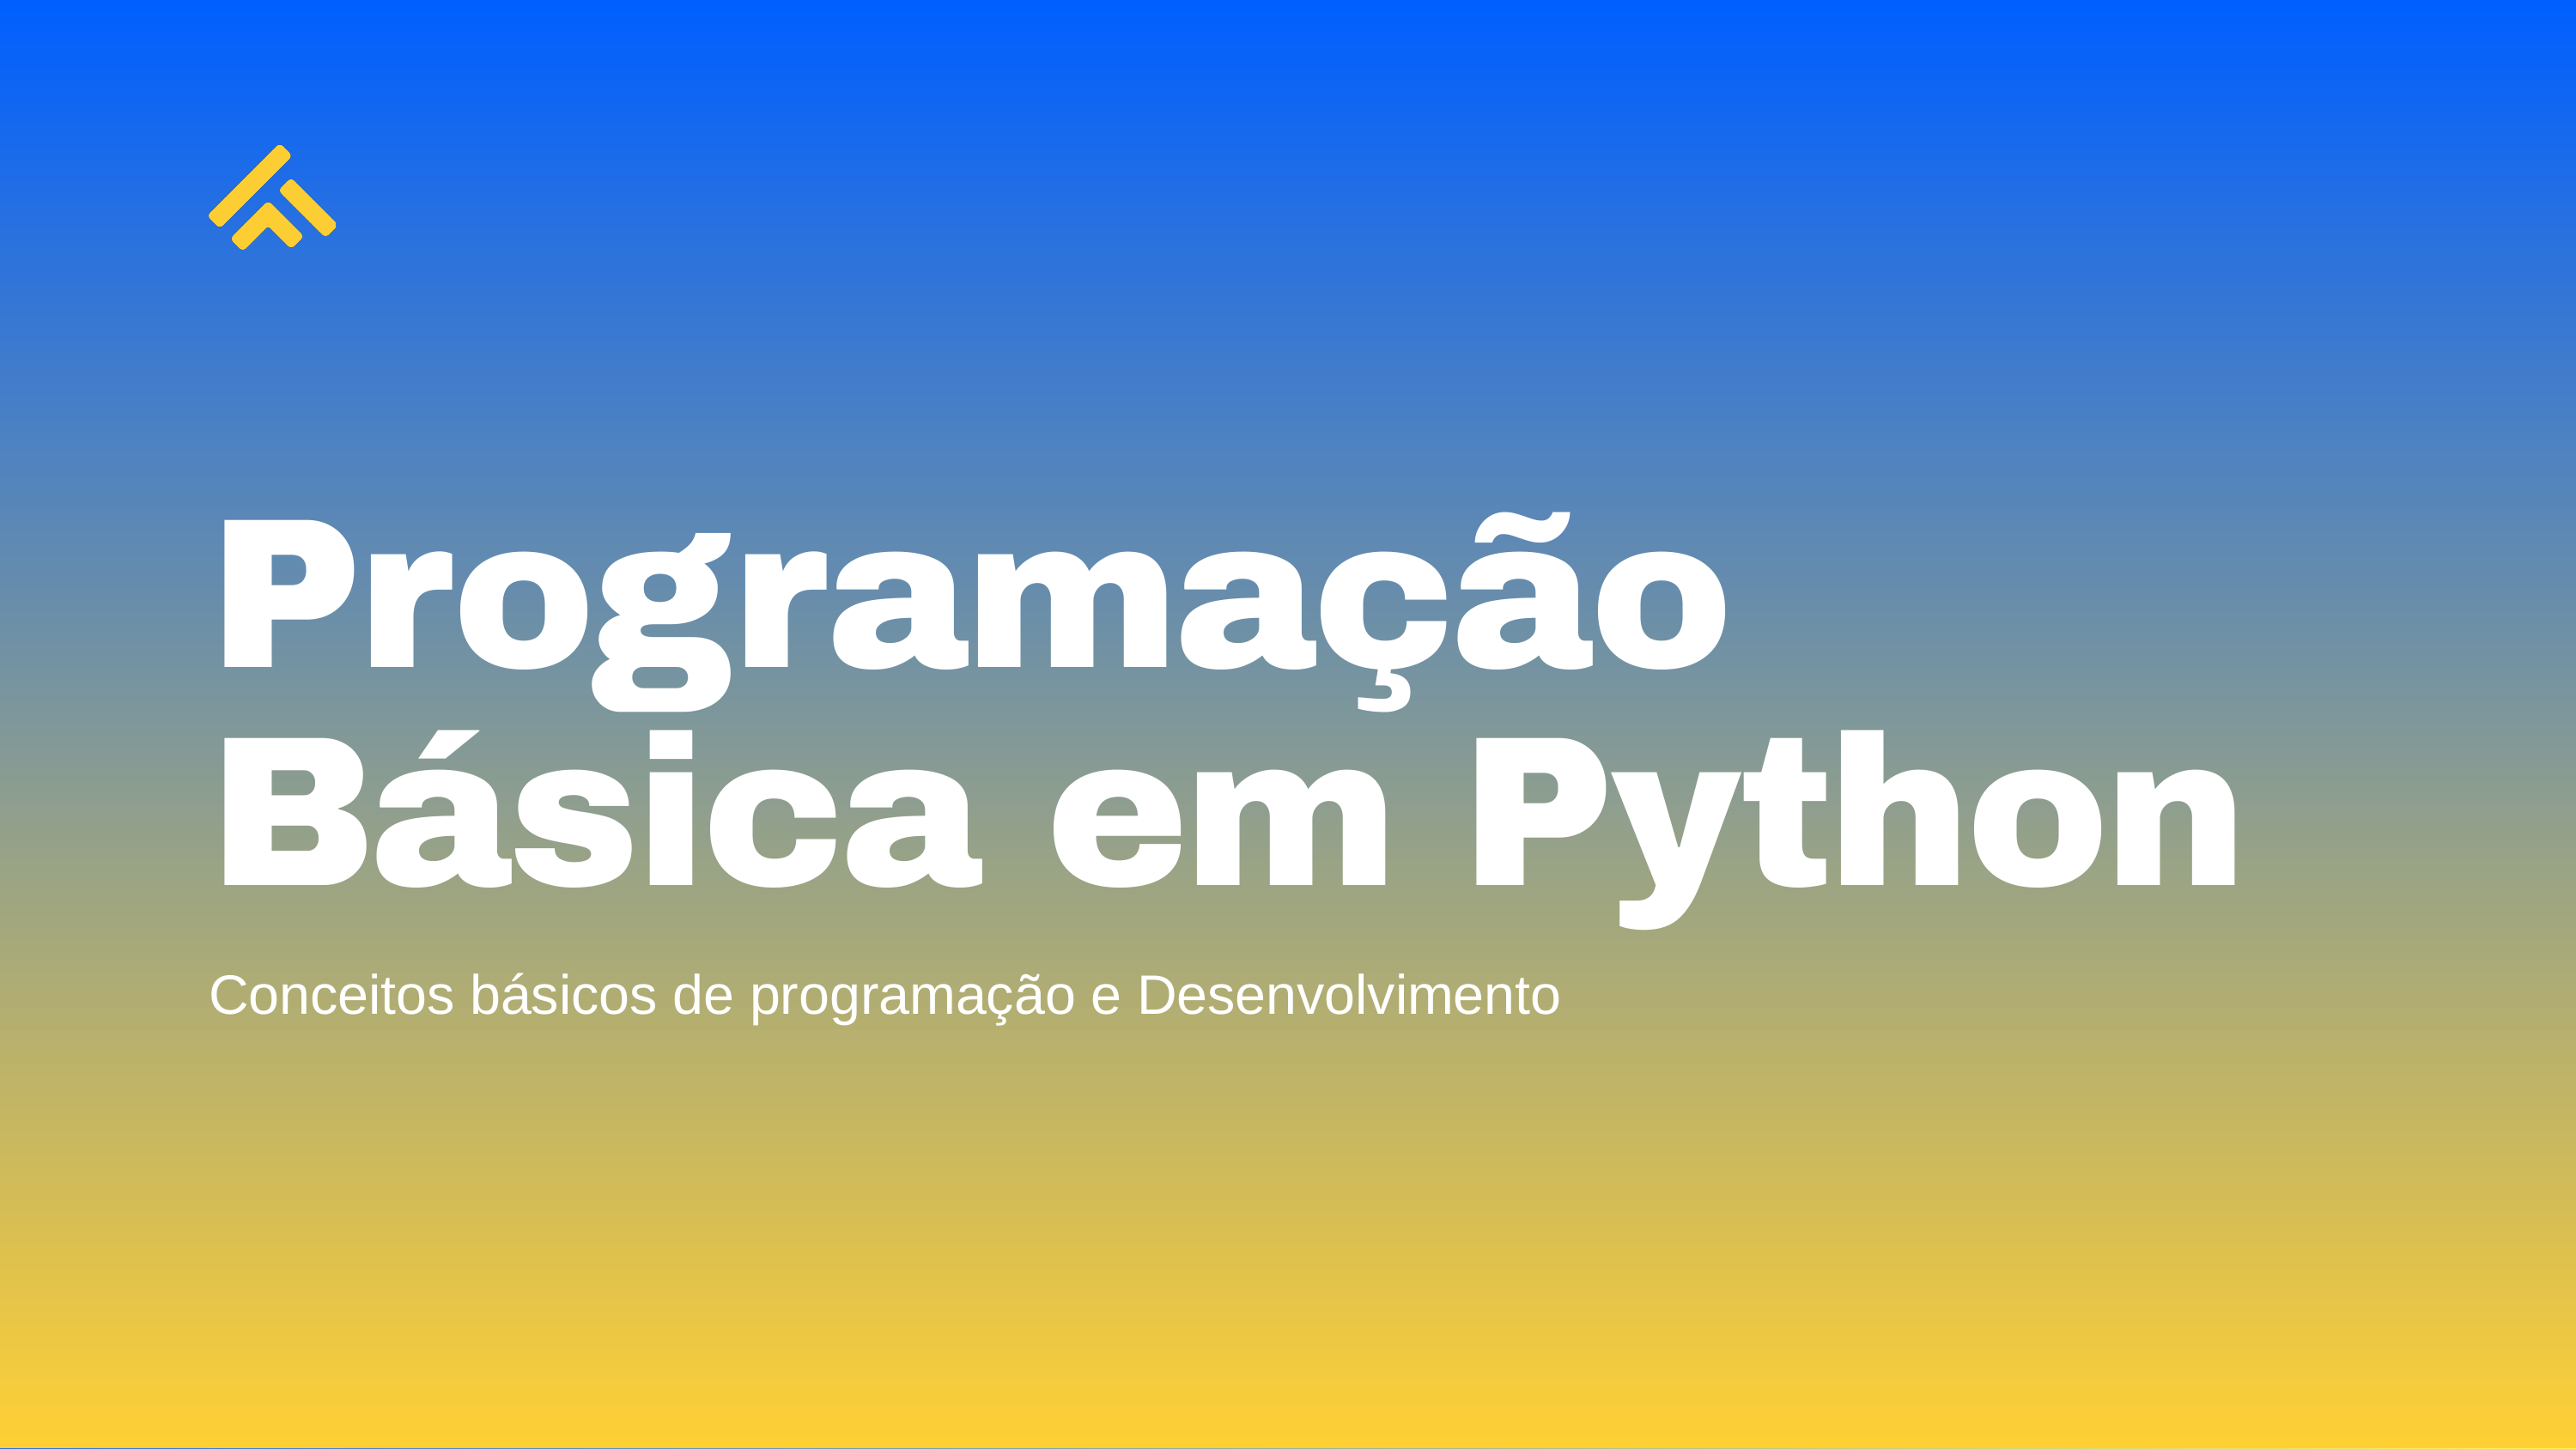

Programação Básica em Python
Conceitos básicos de programação e Desenvolvimento